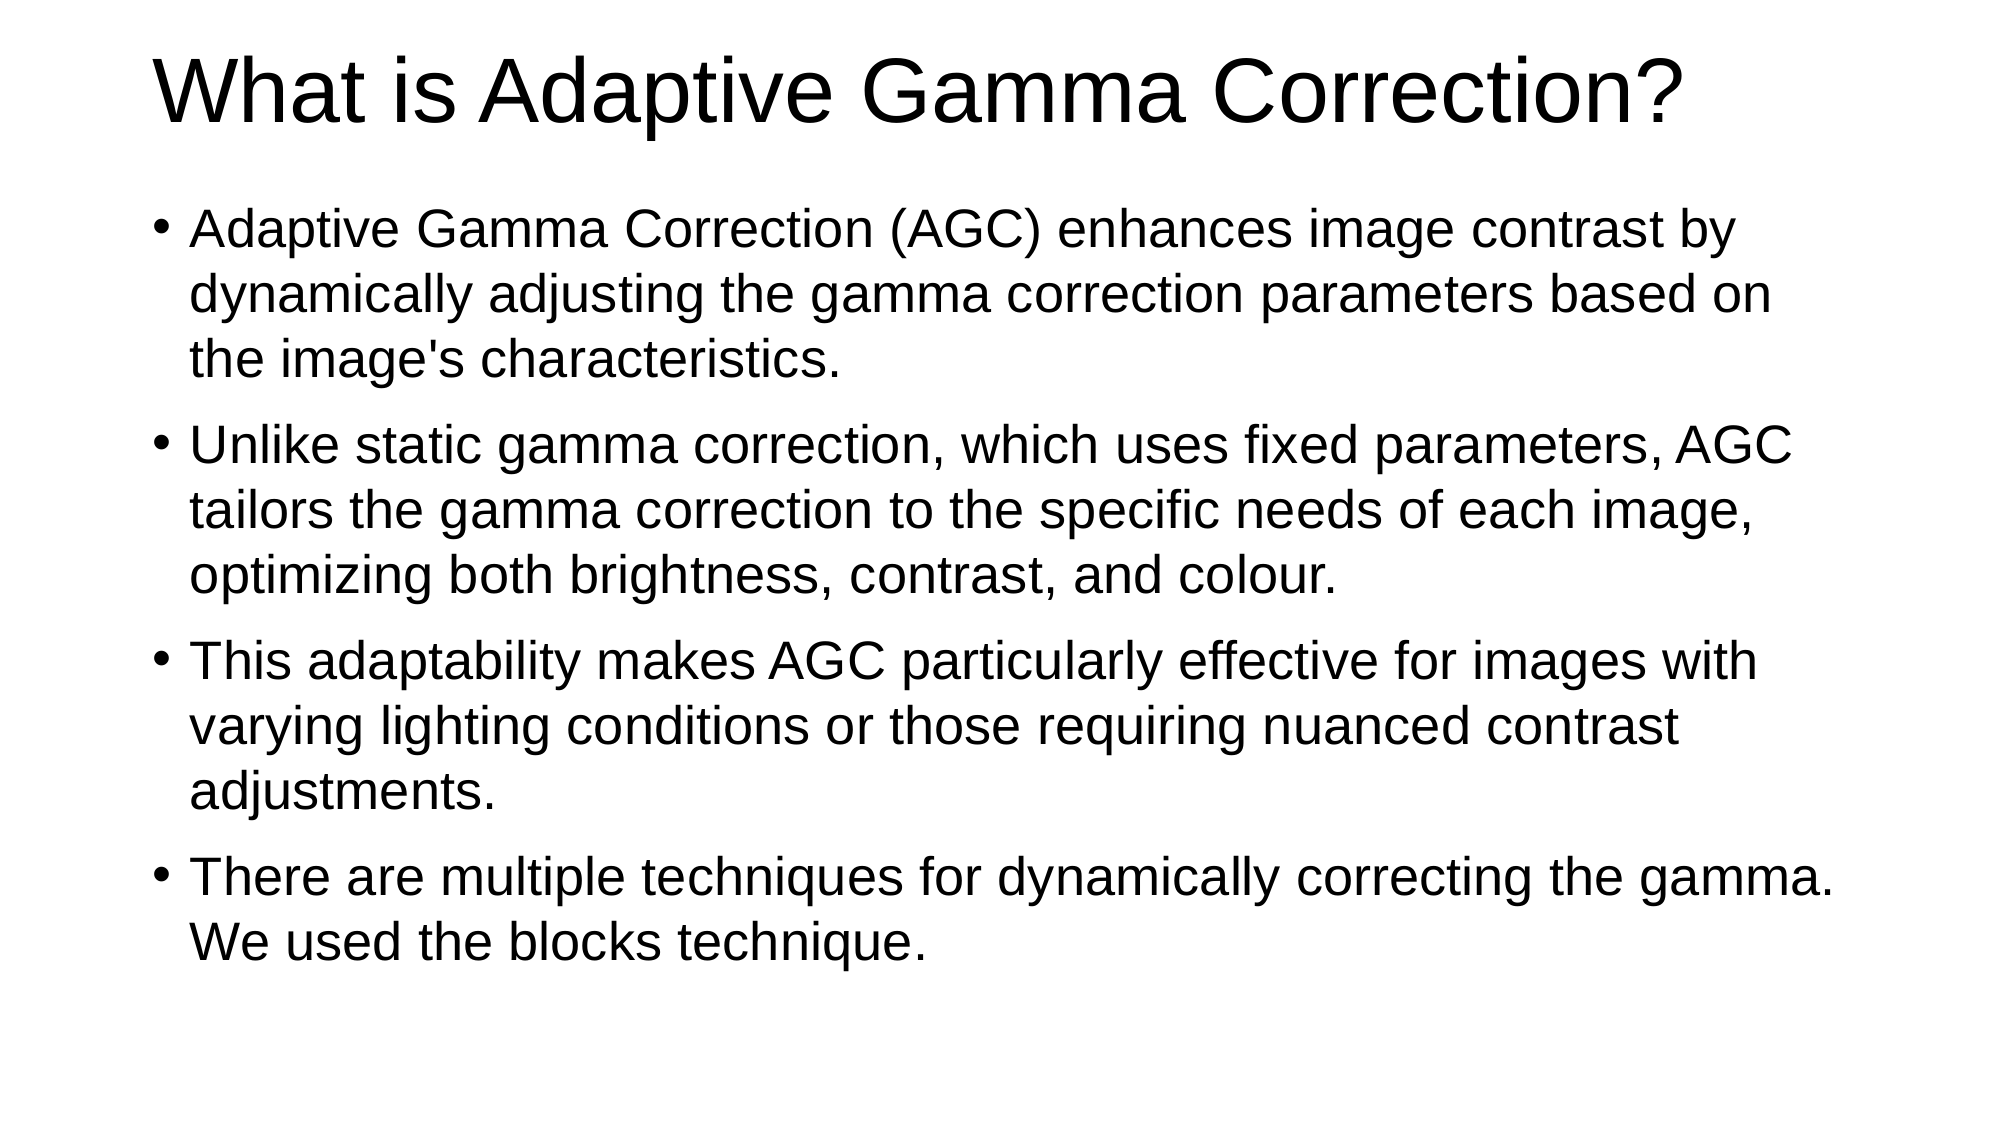

# What is Adaptive Gamma Correction?
Adaptive Gamma Correction (AGC) enhances image contrast by dynamically adjusting the gamma correction parameters based on the image's characteristics.
Unlike static gamma correction, which uses fixed parameters, AGC tailors the gamma correction to the specific needs of each image, optimizing both brightness, contrast, and colour.
This adaptability makes AGC particularly effective for images with varying lighting conditions or those requiring nuanced contrast adjustments.
There are multiple techniques for dynamically correcting the gamma. We used the blocks technique.